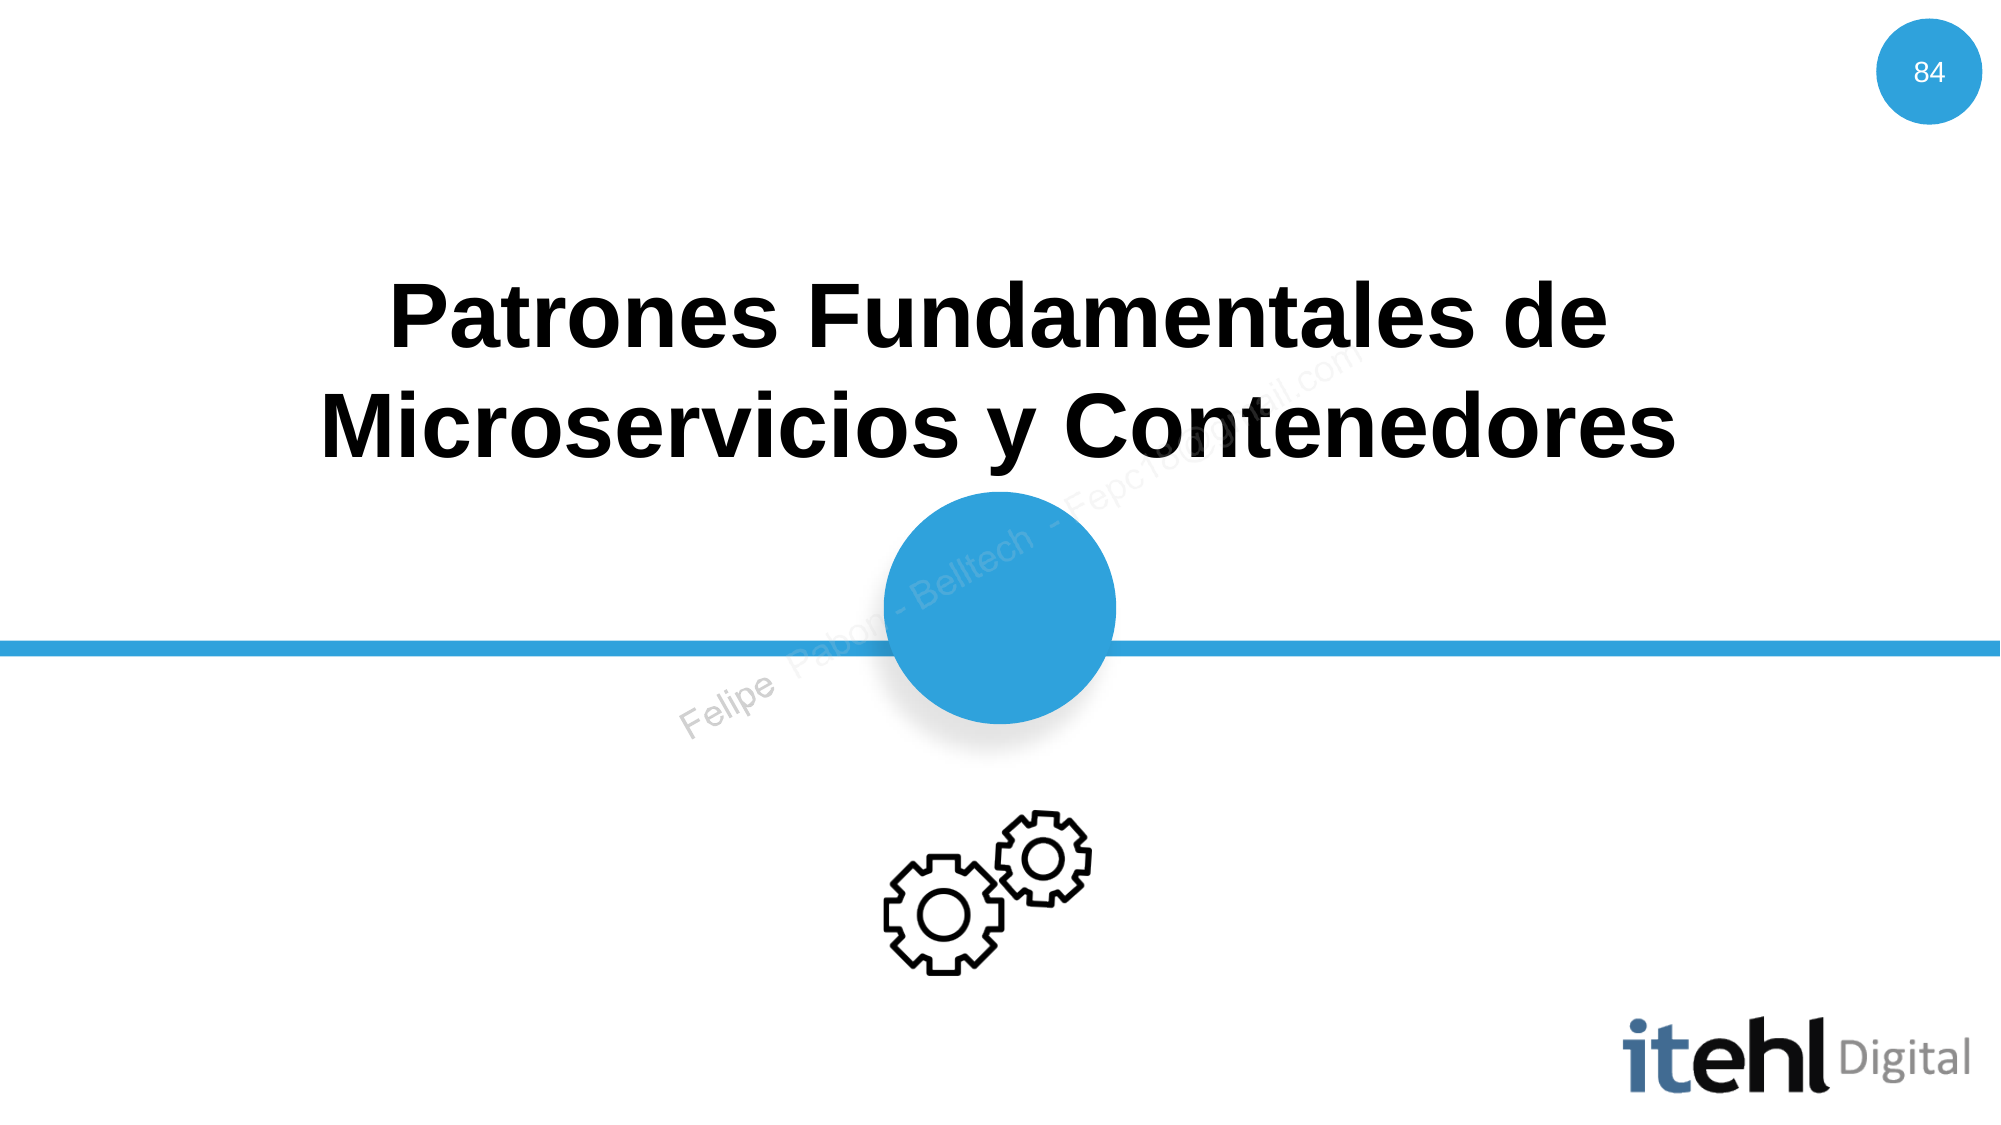

84
# Patrones Fundamentales de  Microservicios y Contenedores